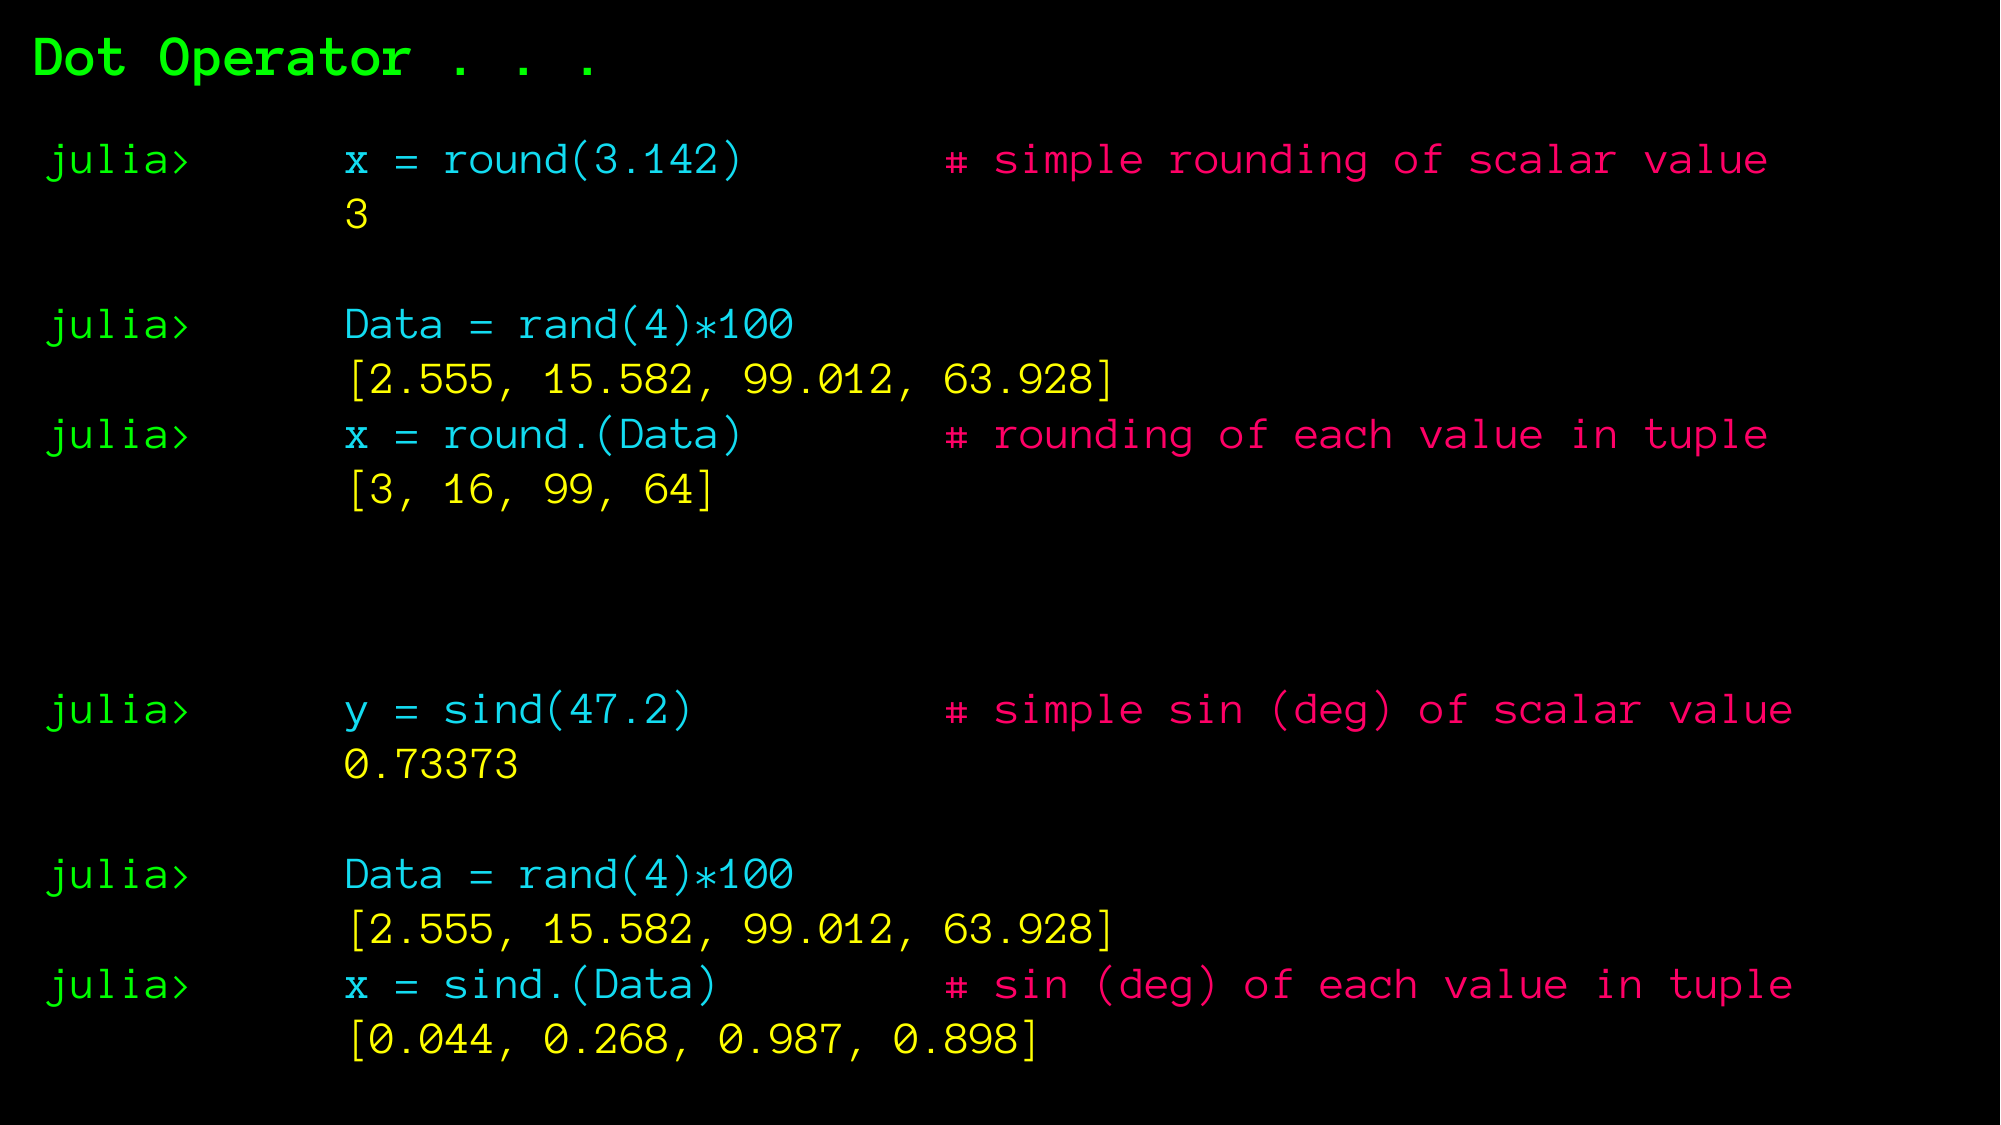

Dot Operator . . .
julia>	x = round(3.142)		# simple rounding of scalar value
		3

julia>	Data = rand(4)*100
		[2.555, 15.582, 99.012, 63.928]
julia>	x = round.(Data)		# rounding of each value in tuple
		[3, 16, 99, 64]

julia>	y = sind(47.2) 		# simple sin (deg) of scalar value
		0.73373

julia>	Data = rand(4)*100
		[2.555, 15.582, 99.012, 63.928]
julia>	x = sind.(Data)		# sin (deg) of each value in tuple
		[0.044, 0.268, 0.987, 0.898]